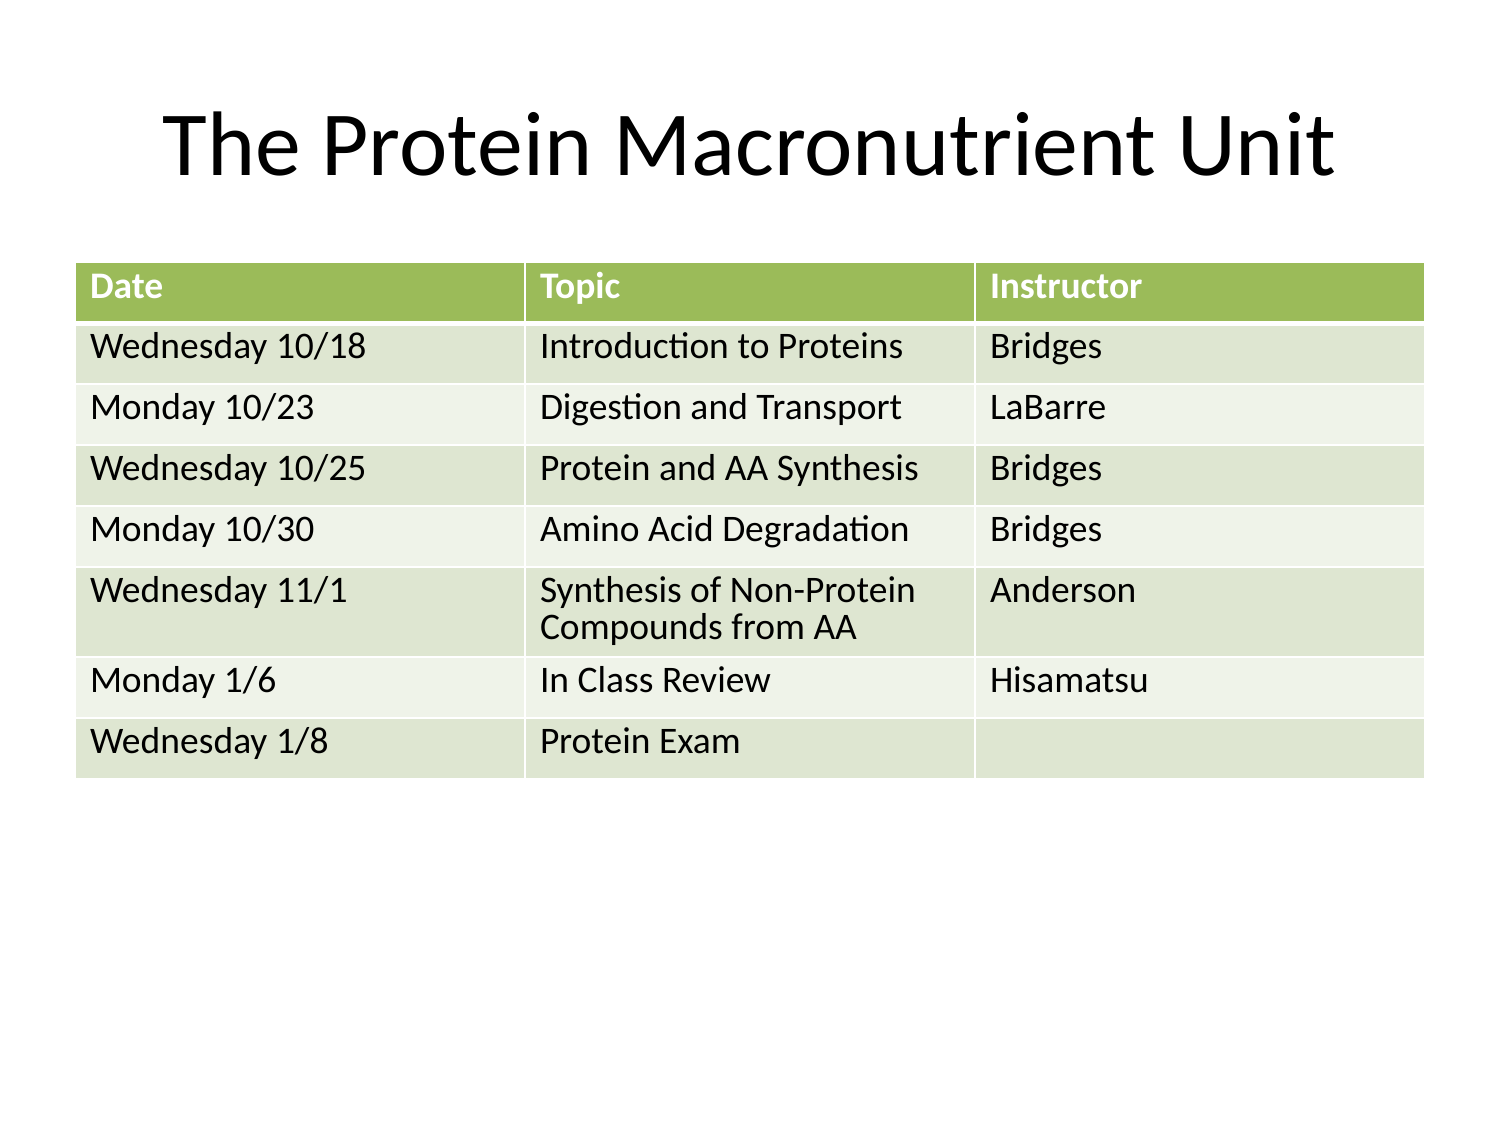

# The Protein Macronutrient Unit
| Date | Topic | Instructor |
| --- | --- | --- |
| Wednesday 10/18 | Introduction to Proteins | Bridges |
| Monday 10/23 | Digestion and Transport | LaBarre |
| Wednesday 10/25 | Protein and AA Synthesis | Bridges |
| Monday 10/30 | Amino Acid Degradation | Bridges |
| Wednesday 11/1 | Synthesis of Non-Protein Compounds from AA | Anderson |
| Monday 1/6 | In Class Review | Hisamatsu |
| Wednesday 1/8 | Protein Exam |  |